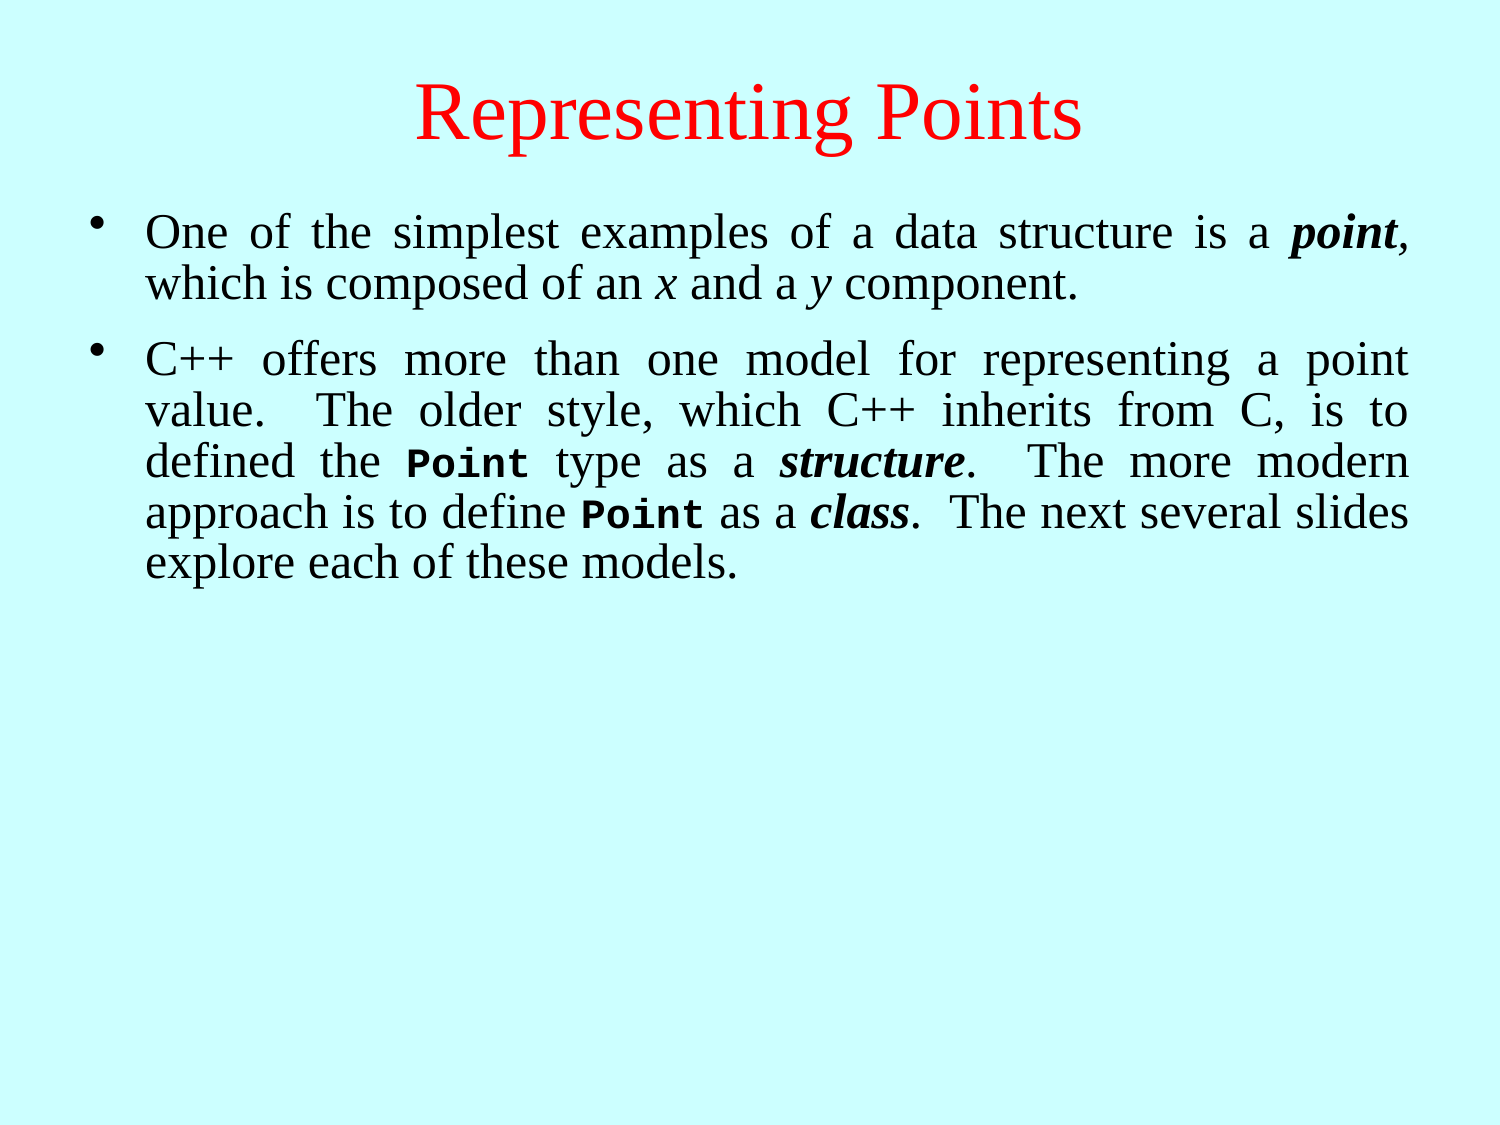

# Representing Points
One of the simplest examples of a data structure is a point, which is composed of an x and a y component.
C++ offers more than one model for representing a point value.  The older style, which C++ inherits from C, is to defined the Point type as a structure.  The more modern approach is to define Point as a class.  The next several slides explore each of these models.